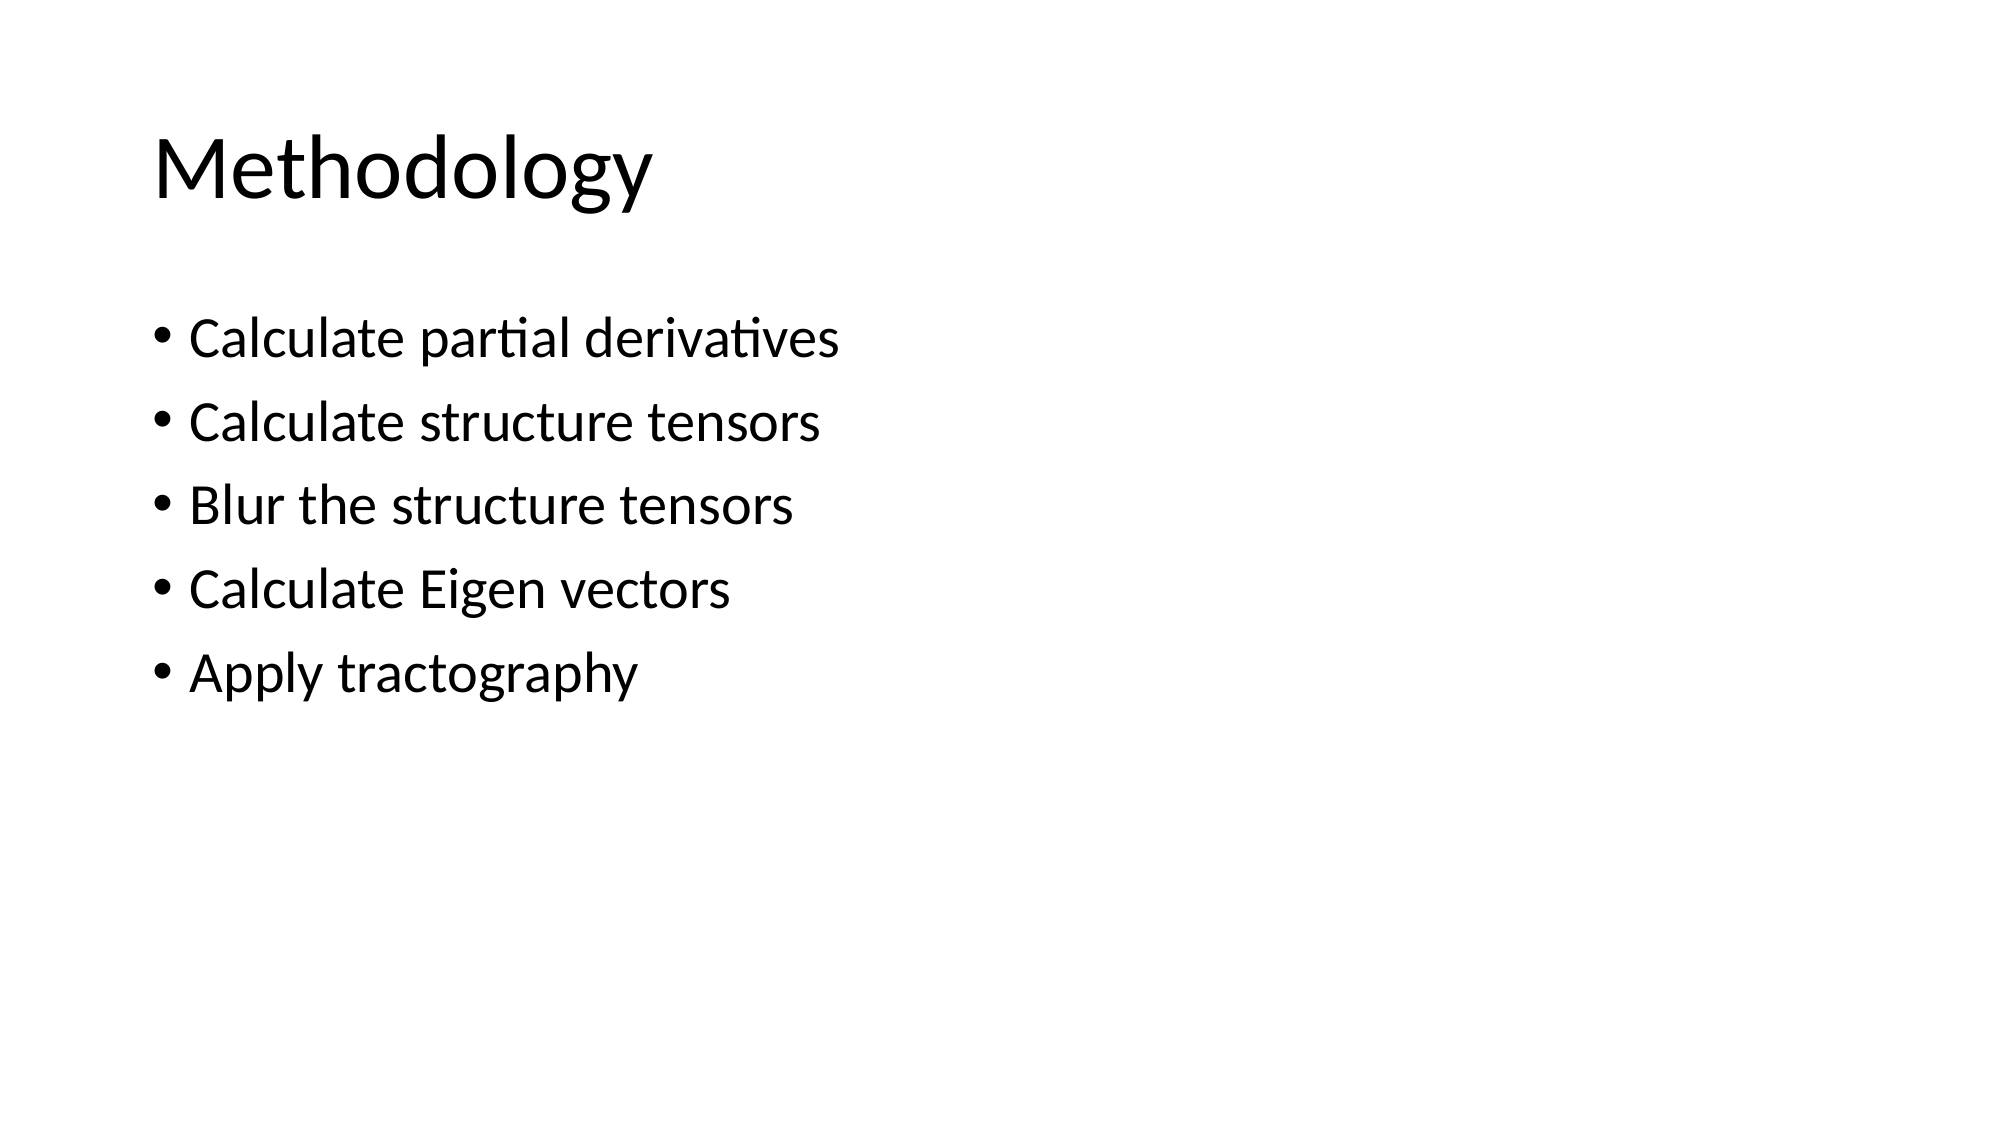

# Methodology
Calculate partial derivatives
Calculate structure tensors
Blur the structure tensors
Calculate Eigen vectors
Apply tractography